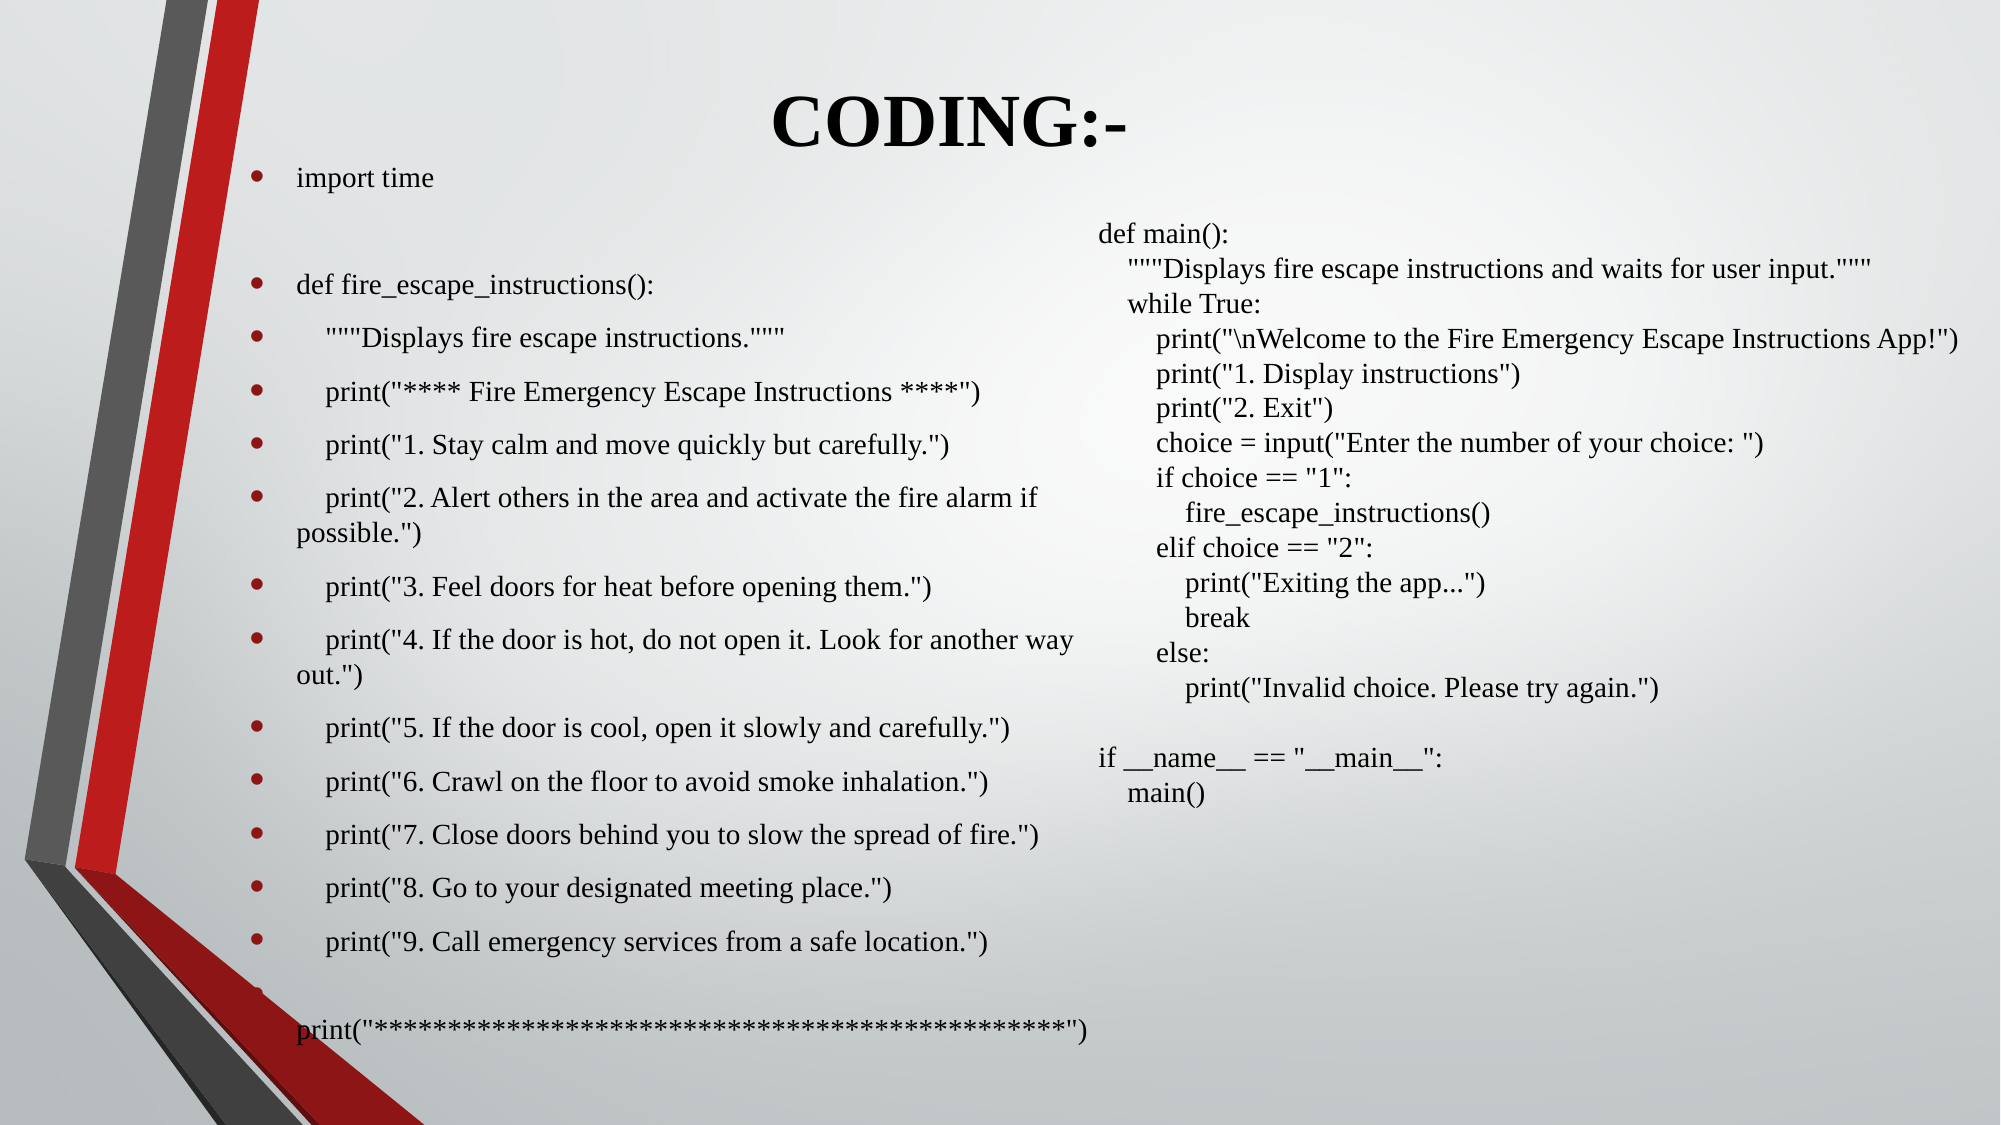

# CODING:-
def main():
    """Displays fire escape instructions and waits for user input."""
    while True:
        print("\nWelcome to the Fire Emergency Escape Instructions App!")
        print("1. Display instructions")
        print("2. Exit")
        choice = input("Enter the number of your choice: ")
        if choice == "1":
            fire_escape_instructions()
        elif choice == "2":
            print("Exiting the app...")
            break
        else:
            print("Invalid choice. Please try again.")

if __name__ == "__main__":
    main()
import time

def fire_escape_instructions():
    """Displays fire escape instructions."""
    print("**** Fire Emergency Escape Instructions ****")
    print("1. Stay calm and move quickly but carefully.")
    print("2. Alert others in the area and activate the fire alarm if possible.")
    print("3. Feel doors for heat before opening them.")
    print("4. If the door is hot, do not open it. Look for another way out.")
    print("5. If the door is cool, open it slowly and carefully.")
    print("6. Crawl on the floor to avoid smoke inhalation.")
    print("7. Close doors behind you to slow the spread of fire.")
    print("8. Go to your designated meeting place.")
    print("9. Call emergency services from a safe location.")
    print("***********************************************")